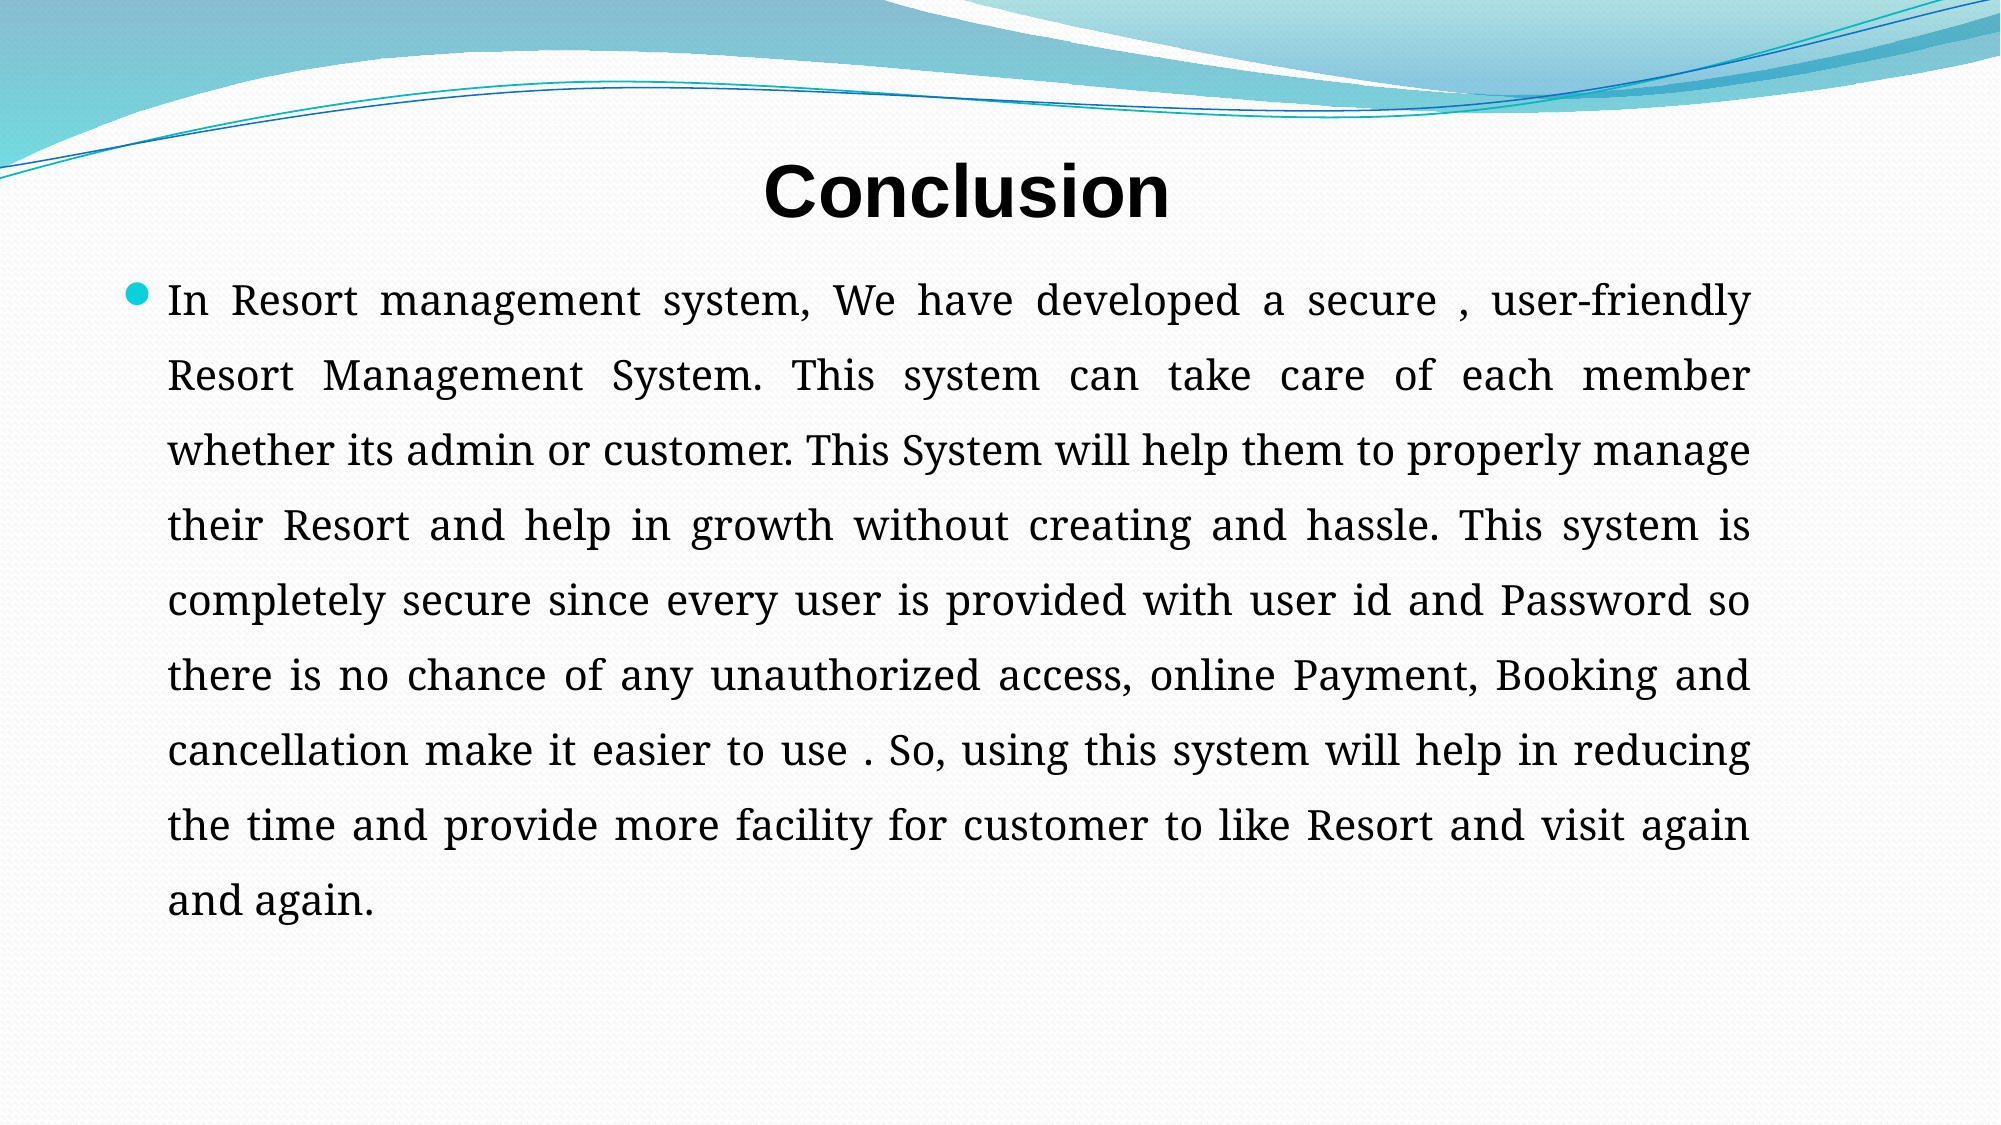

# Conclusion
In Resort management system, We have developed a secure , user-friendly Resort Management System. This system can take care of each member whether its admin or customer. This System will help them to properly manage their Resort and help in growth without creating and hassle. This system is completely secure since every user is provided with user id and Password so there is no chance of any unauthorized access, online Payment, Booking and cancellation make it easier to use . So, using this system will help in reducing the time and provide more facility for customer to like Resort and visit again and again.